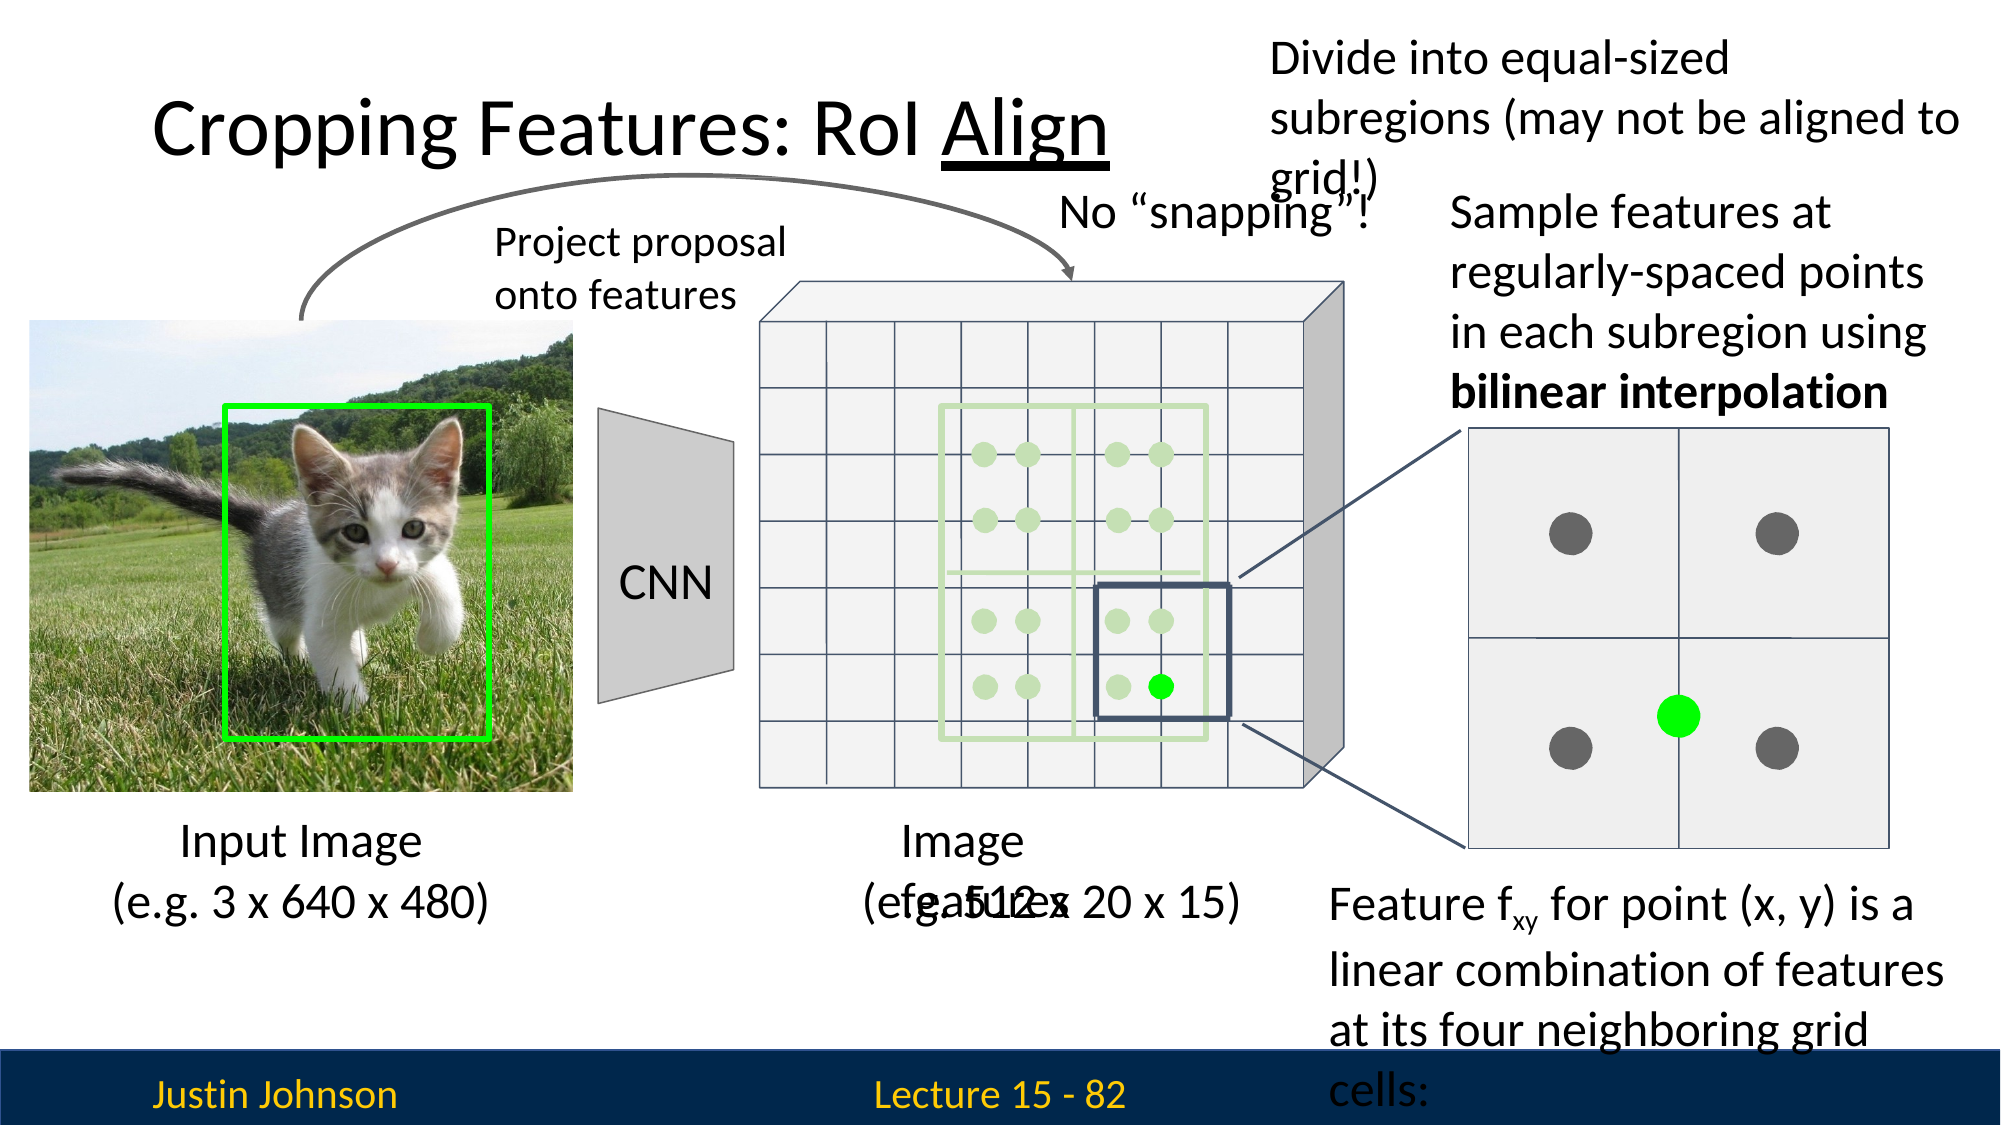

Divide into equal-sized subregions (may not be aligned to grid!)
# Cropping Features: RoI Align

No “snapping”!
Sample features at regularly-spaced points in each subregion using bilinear interpolation
Project proposal onto features

CNN

Image features
Input Image
(e.g. 3 x 640 x 480)
(e.g. 512 x 20 x 15)
Feature fxy for point (x, y) is a linear combination of features at its four neighboring grid cells:
November 6, 2019
Justin Johnson
Lecture 15 - 82